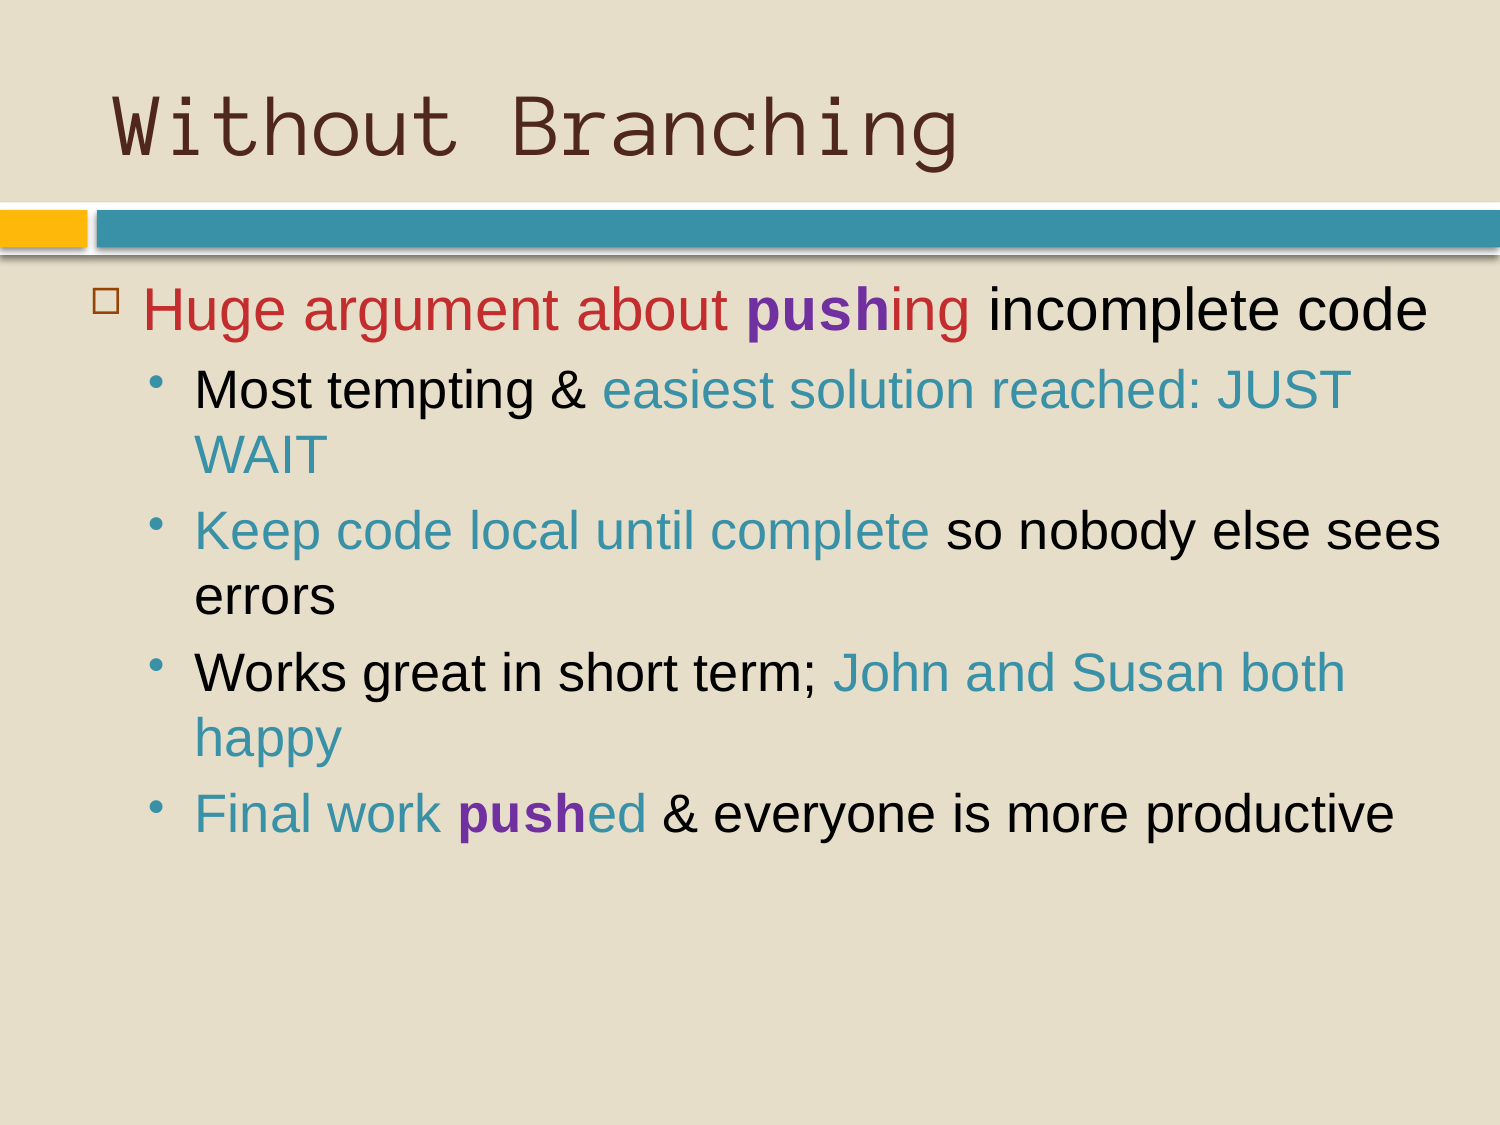

# Without Branching
Huge argument about pushing incomplete code
Most tempting & easiest solution reached: JUST WAIT
Keep code local until complete so nobody else sees errors
Works great in short term; John and Susan both happy
Final work pushed & everyone is more productive